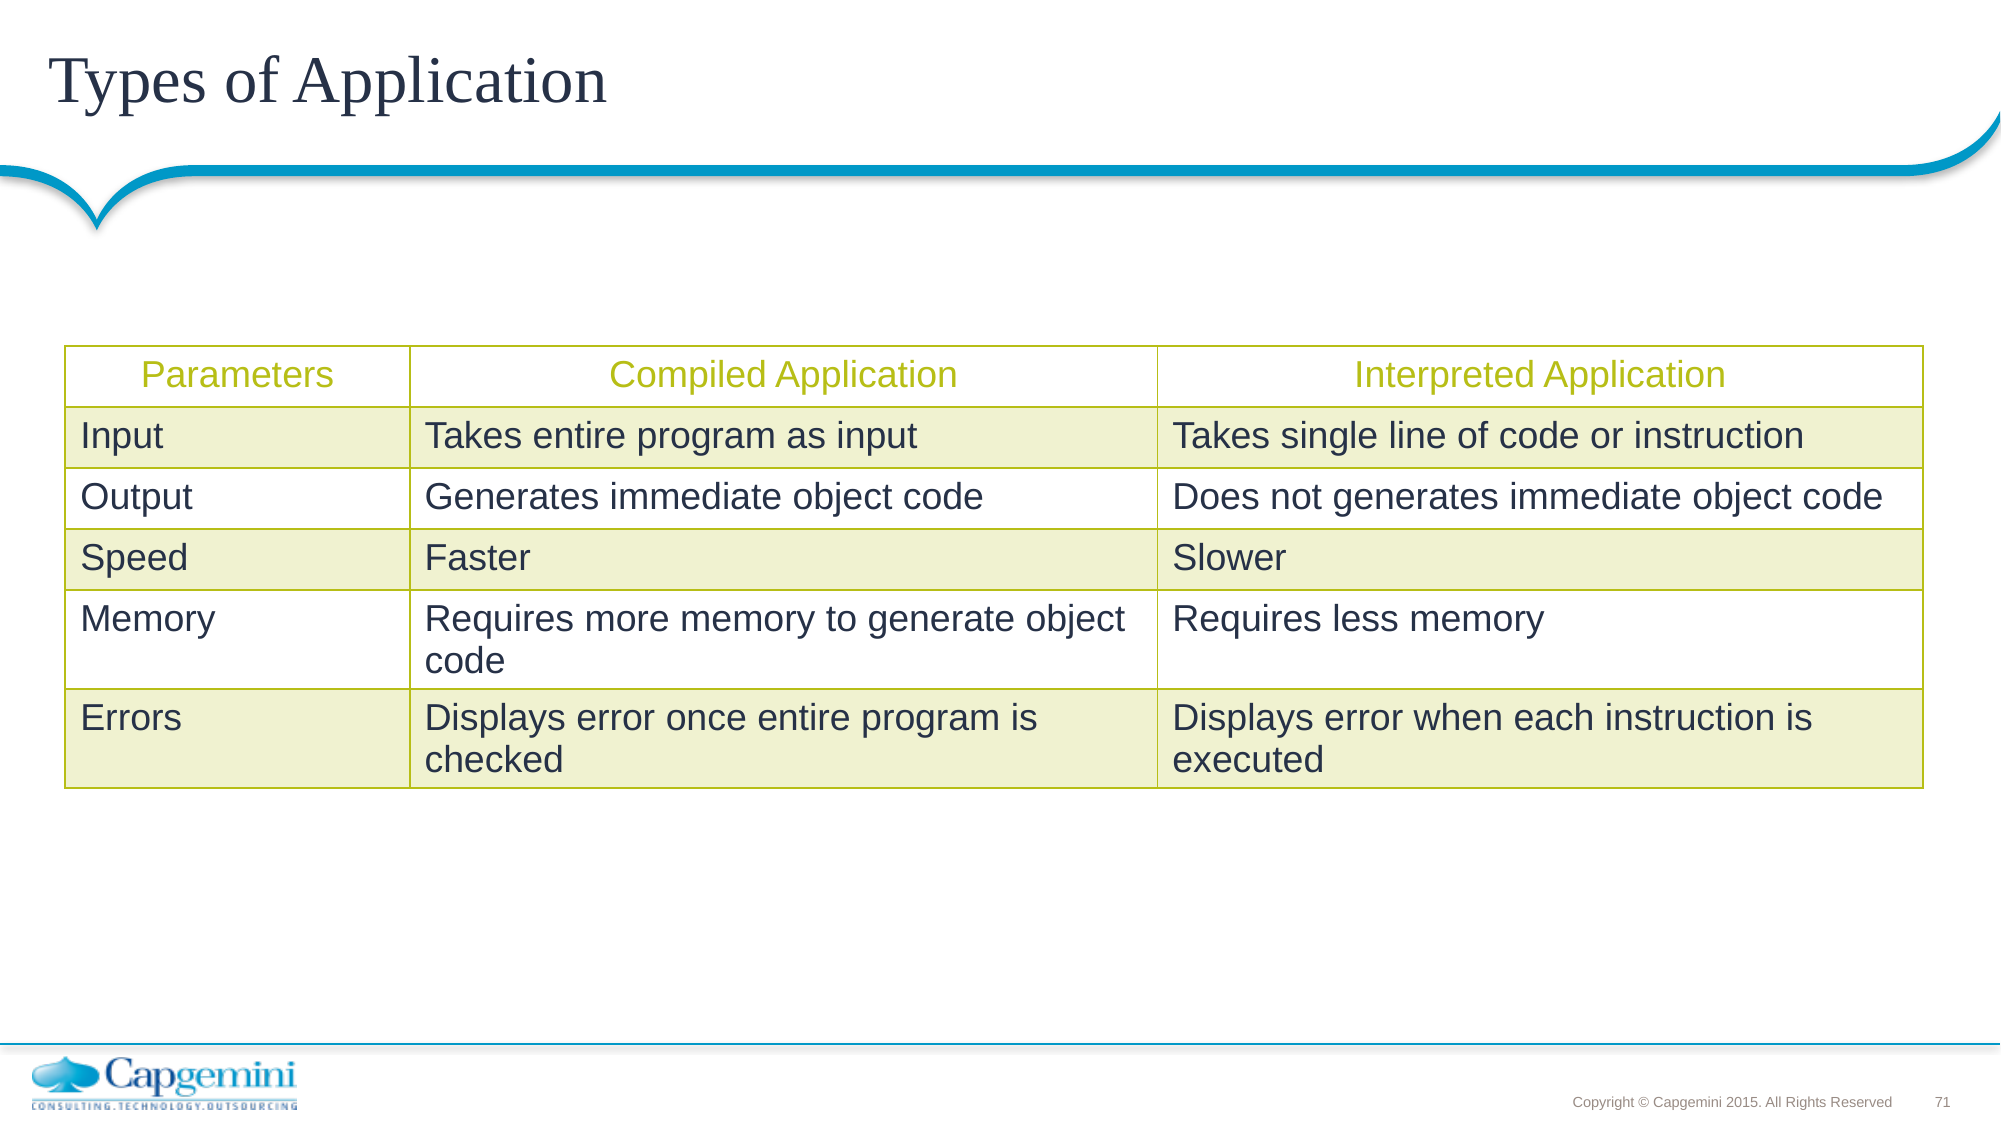

# Types of Application
| Parameters | Compiled Application | Interpreted Application |
| --- | --- | --- |
| Input | Takes entire program as input | Takes single line of code or instruction |
| Output | Generates immediate object code | Does not generates immediate object code |
| Speed | Faster | Slower |
| Memory | Requires more memory to generate object code | Requires less memory |
| Errors | Displays error once entire program is checked | Displays error when each instruction is executed |